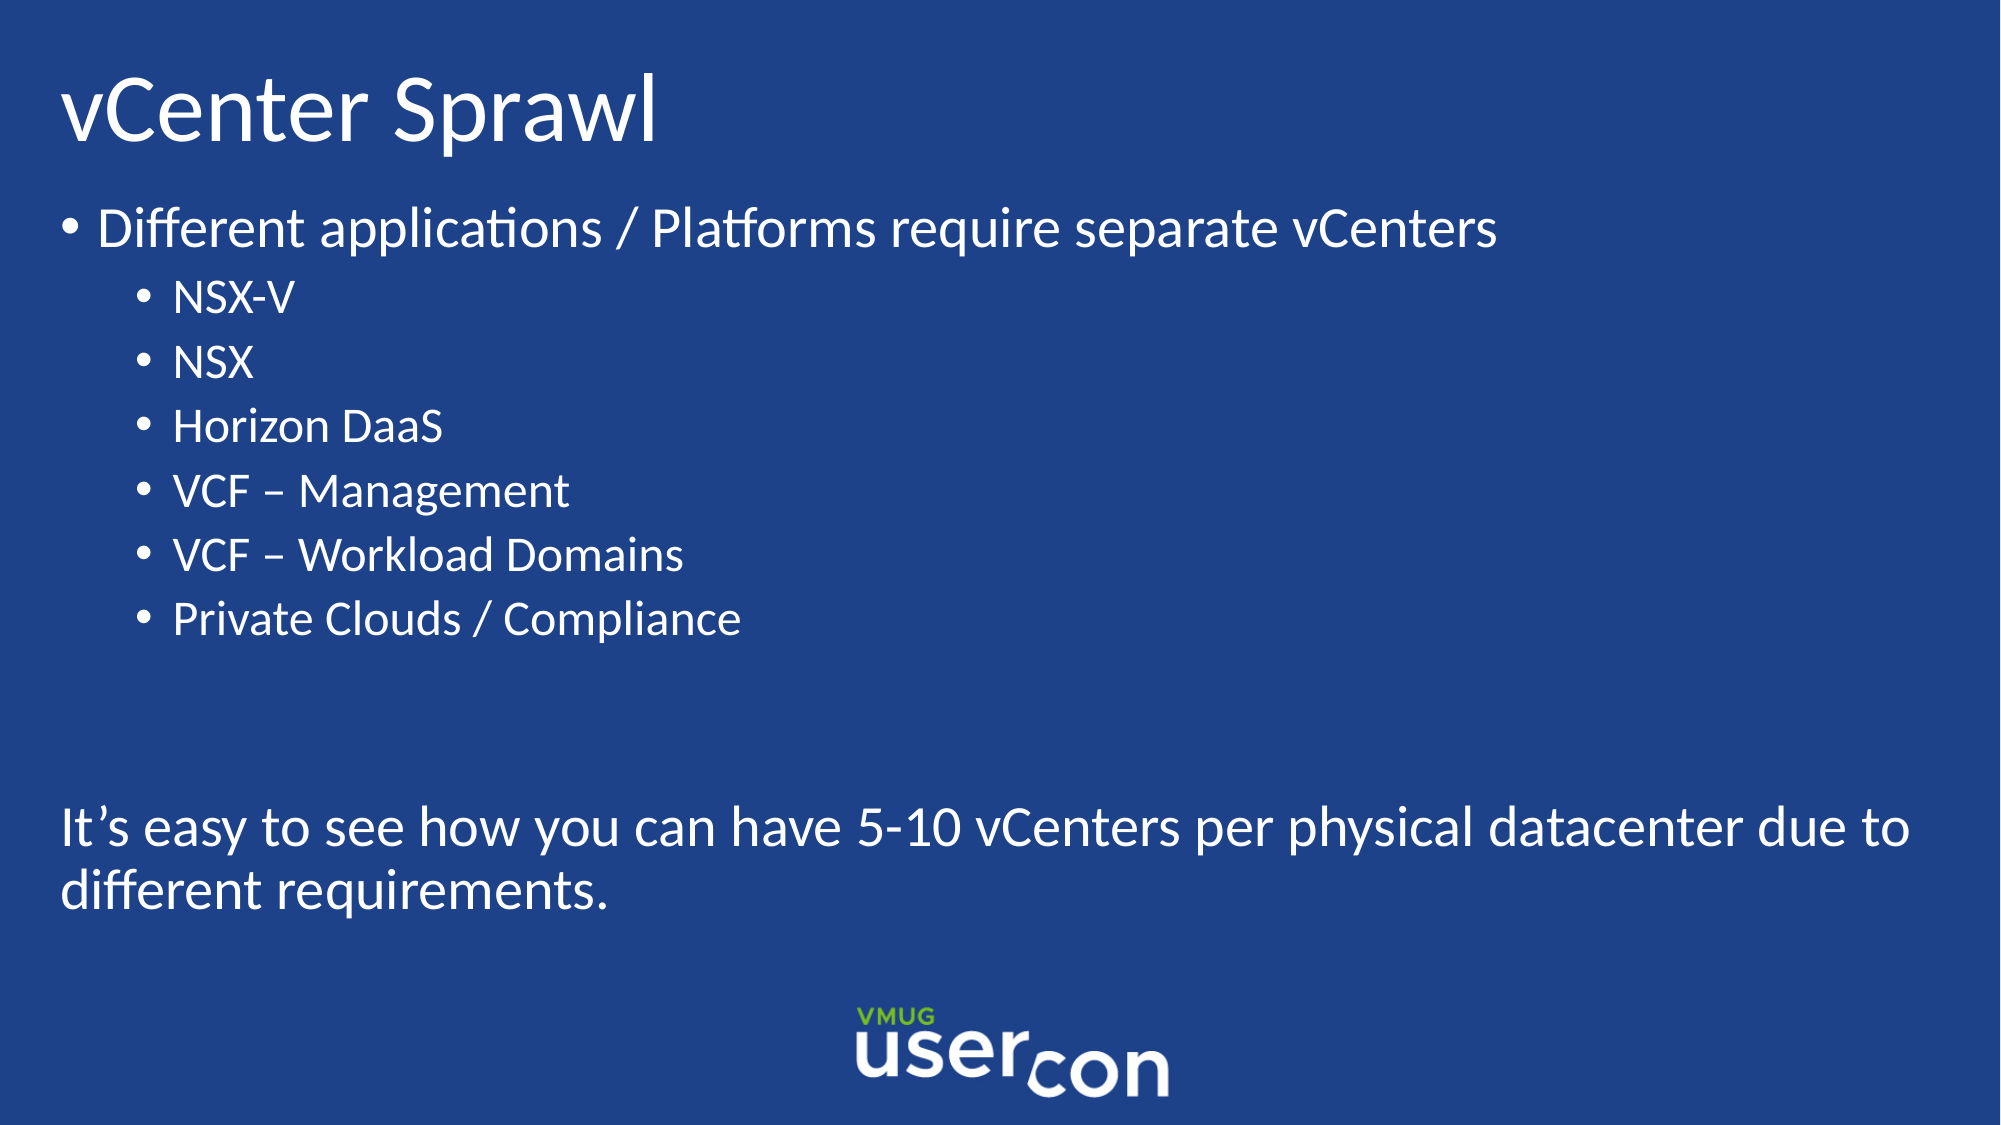

# vCenter Sprawl
Different applications / Platforms require separate vCenters
NSX-V
NSX
Horizon DaaS
VCF – Management
VCF – Workload Domains
Private Clouds / Compliance

It’s easy to see how you can have 5-10 vCenters per physical datacenter due to different requirements.